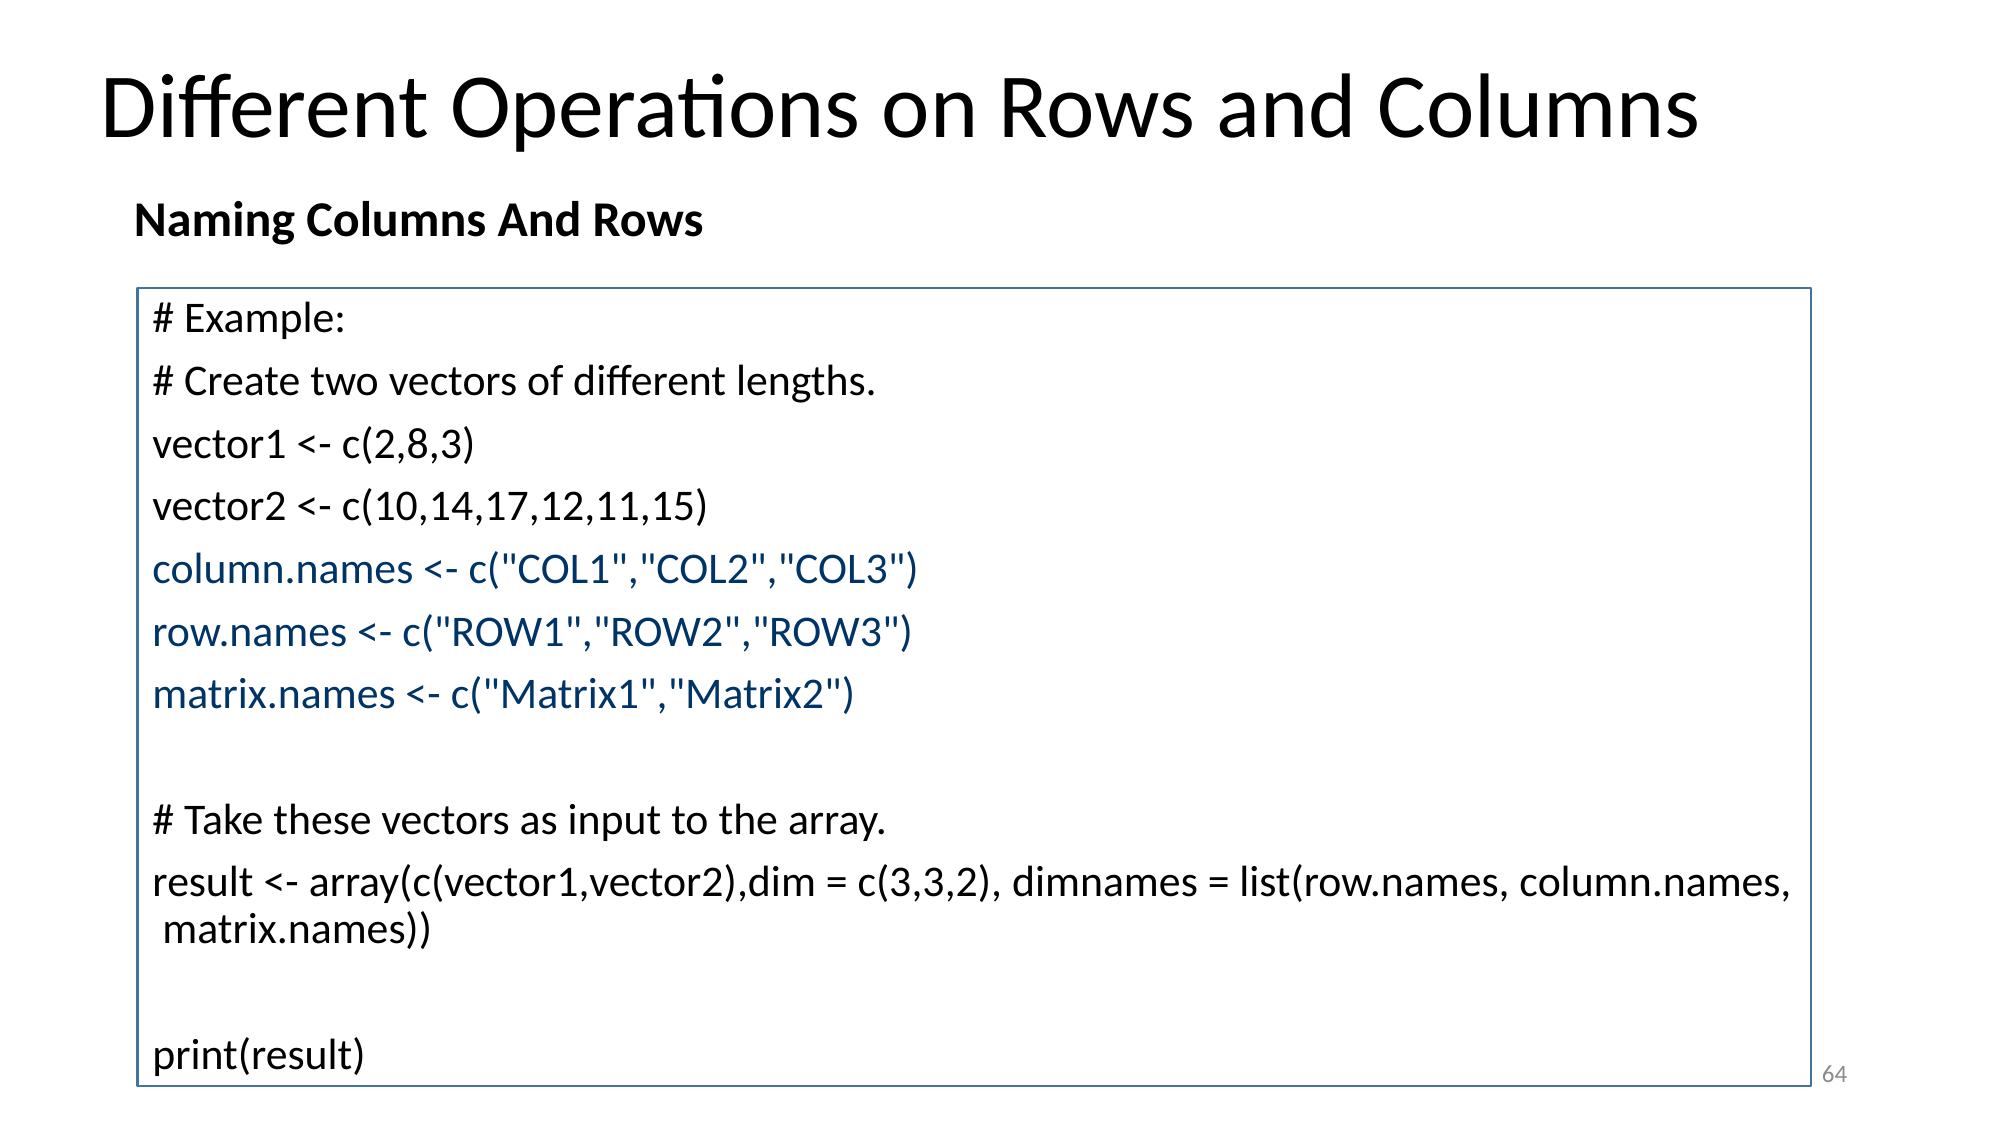

# Different Operations on Rows and Columns
Naming Columns And Rows
# Example:
# Create two vectors of different lengths.
vector1 <- c(2,8,3)
vector2 <- c(10,14,17,12,11,15)
column.names <- c("COL1","COL2","COL3")
row.names <- c("ROW1","ROW2","ROW3")
matrix.names <- c("Matrix1","Matrix2")

# Take these vectors as input to the array.
result <- array(c(vector1,vector2),dim = c(3,3,2), dimnames = list(row.names, column.names,  matrix.names))

print(result)
64